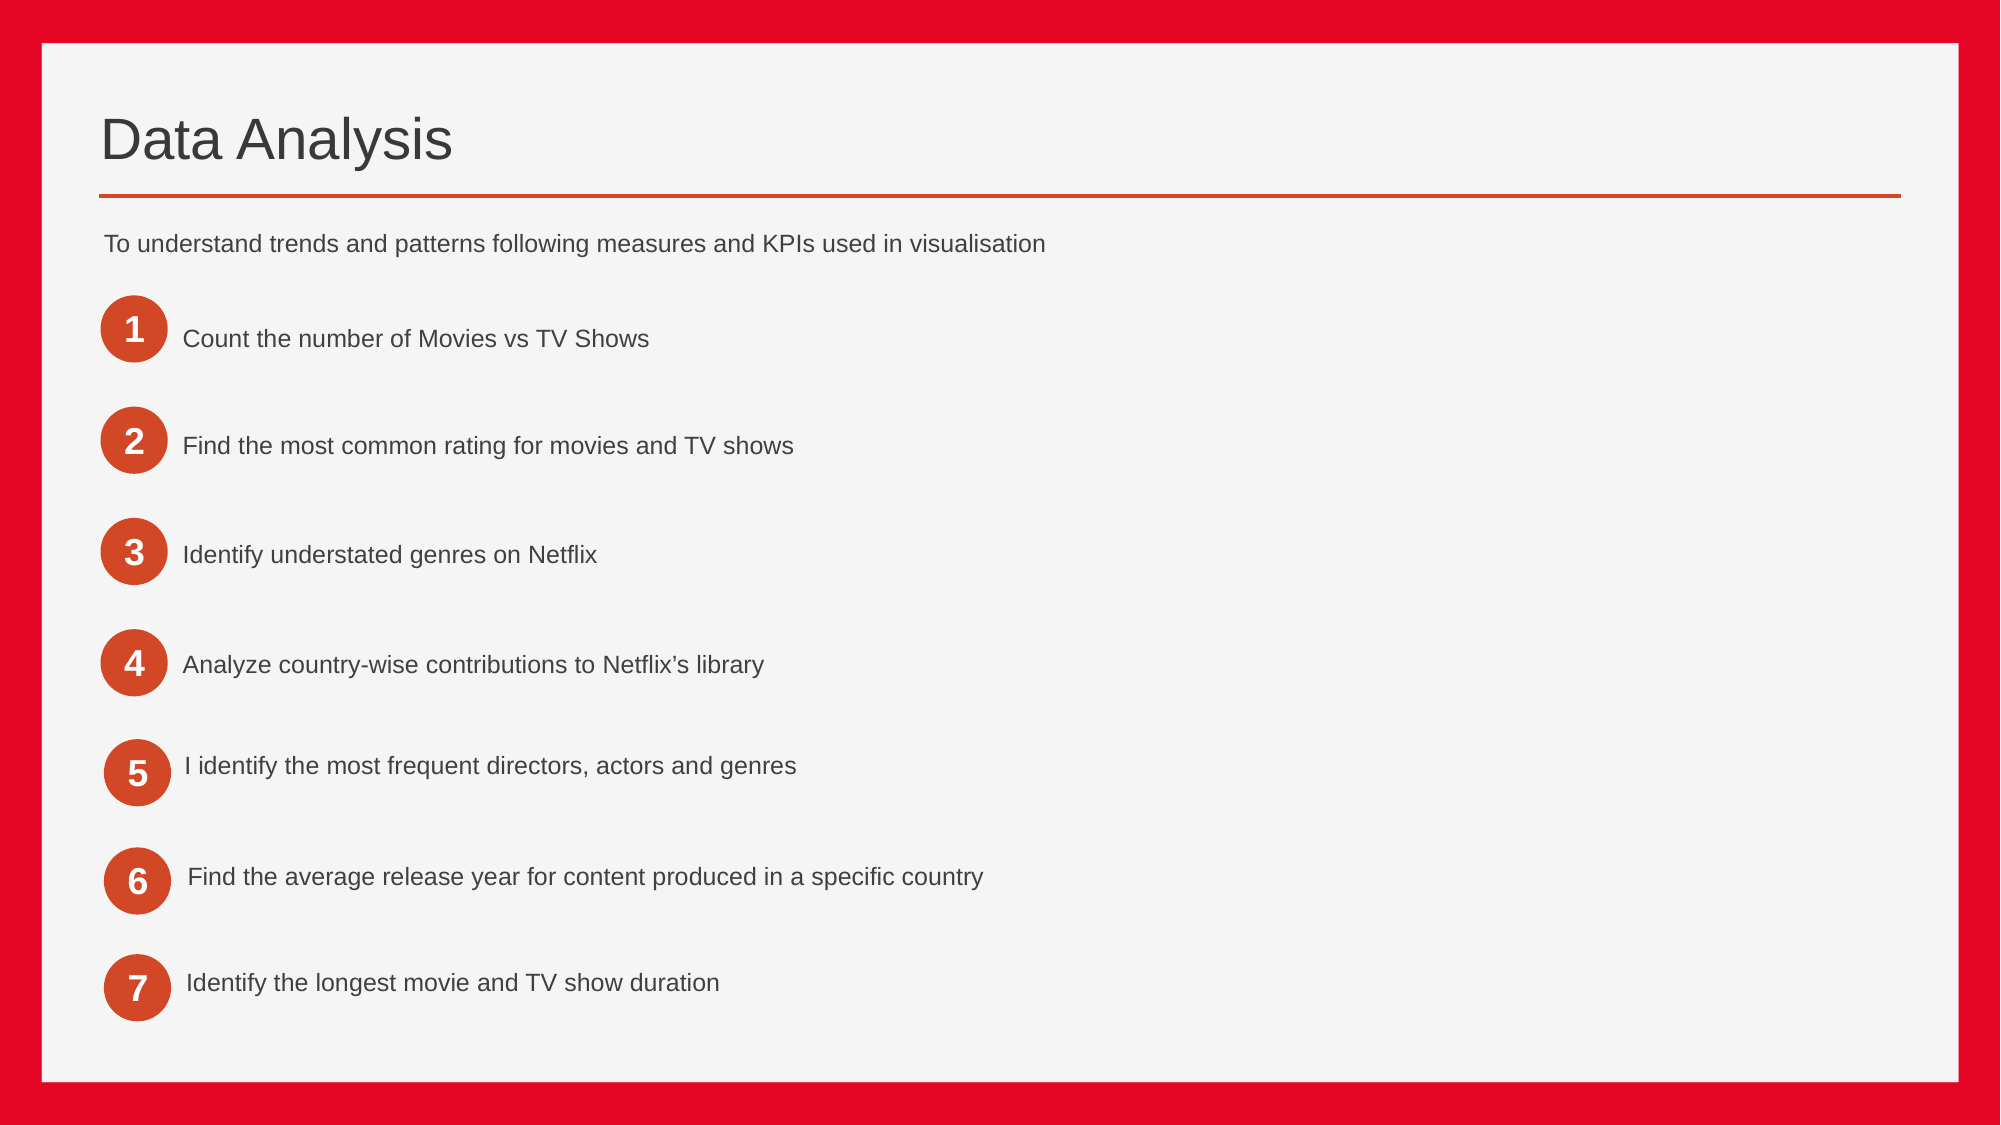

# Data Analysis
To understand trends and patterns following measures and KPIs used in visualisation

1
Count the number of Movies vs TV Shows

2
Find the most common rating for movies and TV shows

3
Identify understated genres on Netflix

4
Analyze country-wise contributions to Netflix’s library
I identify the most frequent directors, actors and genres

5
Find the average release year for content produced in a specific country

6
Identify the longest movie and TV show duration

7